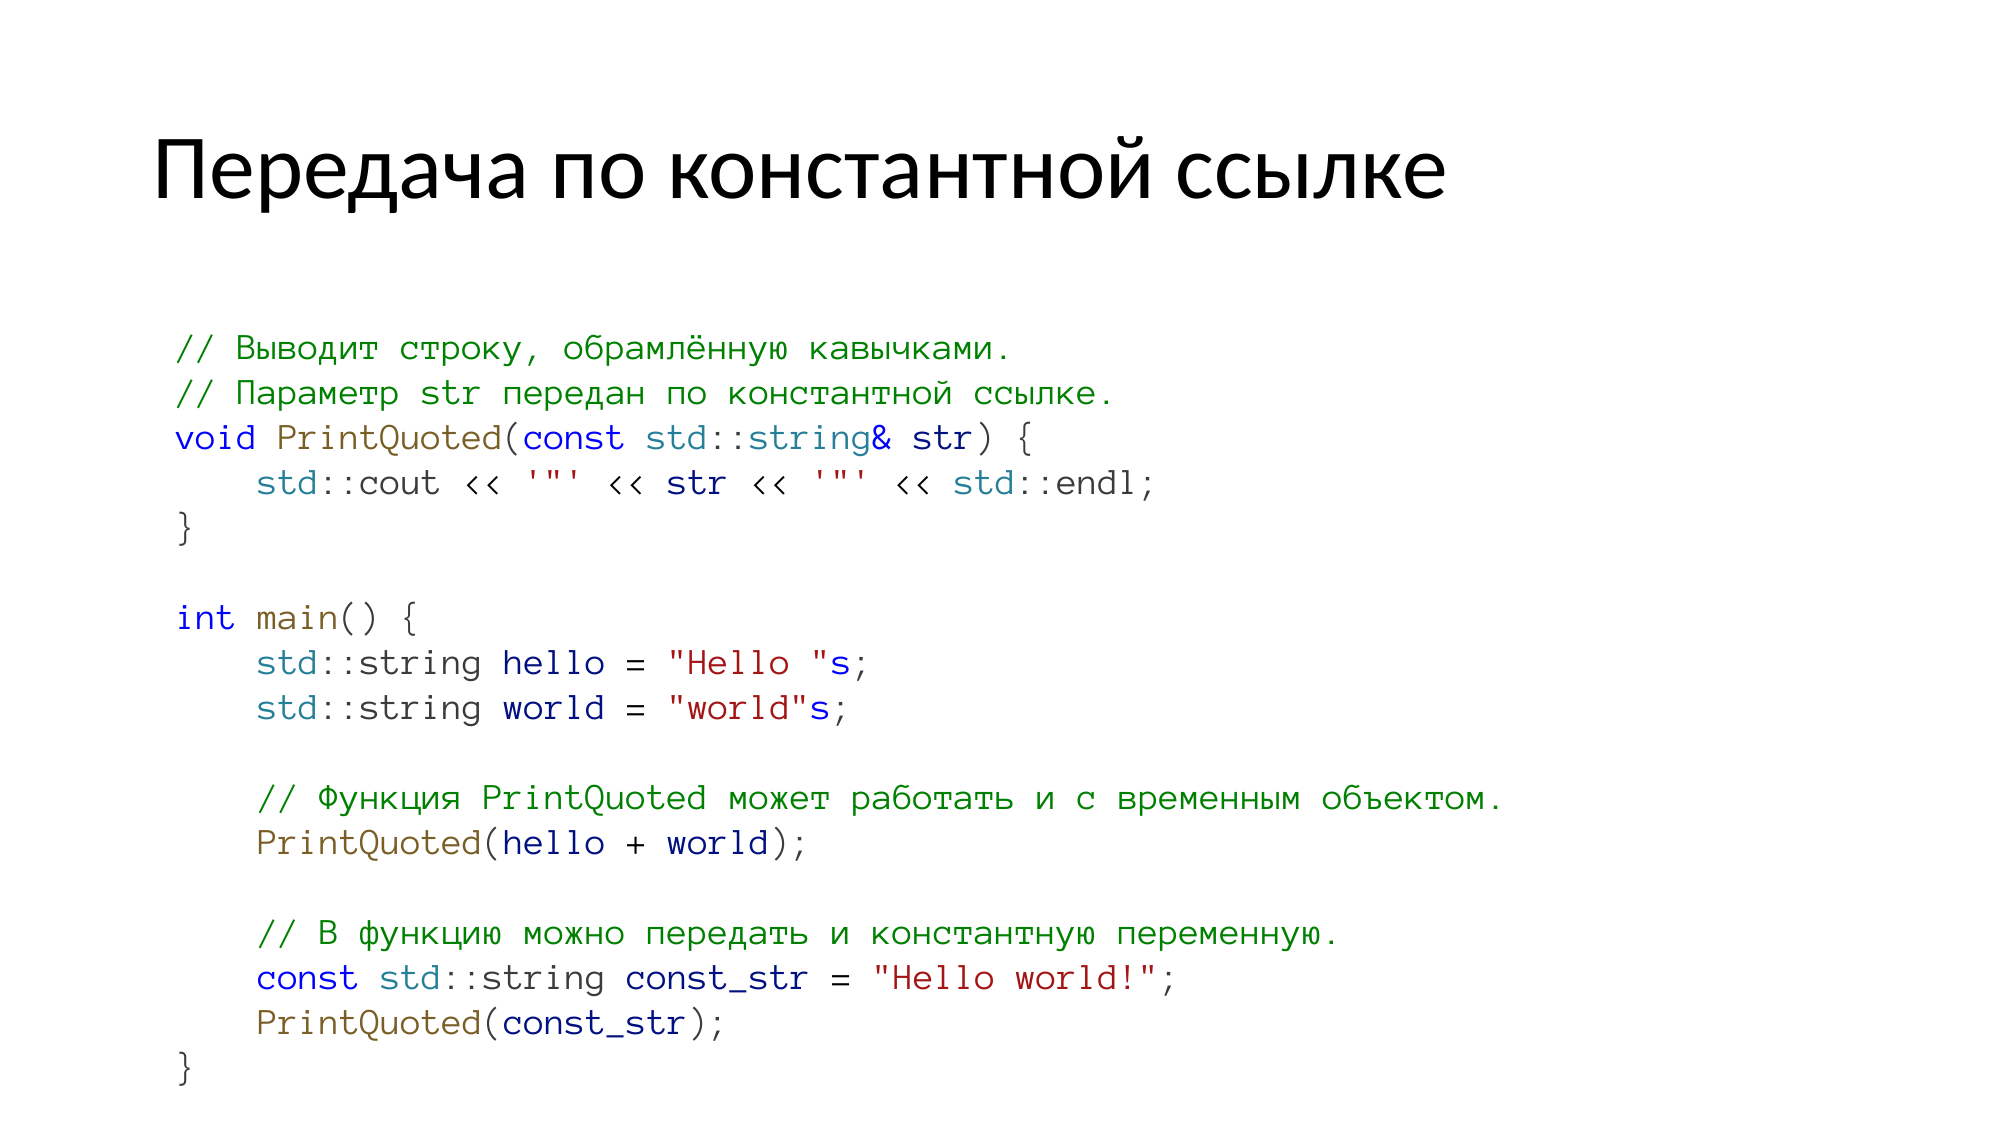

# Передача по константной ссылке
// Выводит строку, обрамлённую кавычками.
// Параметр str передан по константной ссылке.
void PrintQuoted(const std::string& str) {
    std::cout << '"' << str << '"' << std::endl;
}
int main() {
    std::string hello = "Hello "s;
    std::string world = "world"s;
    // Функция PrintQuoted может работать и с временным объектом.
    PrintQuoted(hello + world);
    // В функцию можно передать и константную переменную.
    const std::string const_str = "Hello world!";
    PrintQuoted(const_str);
}